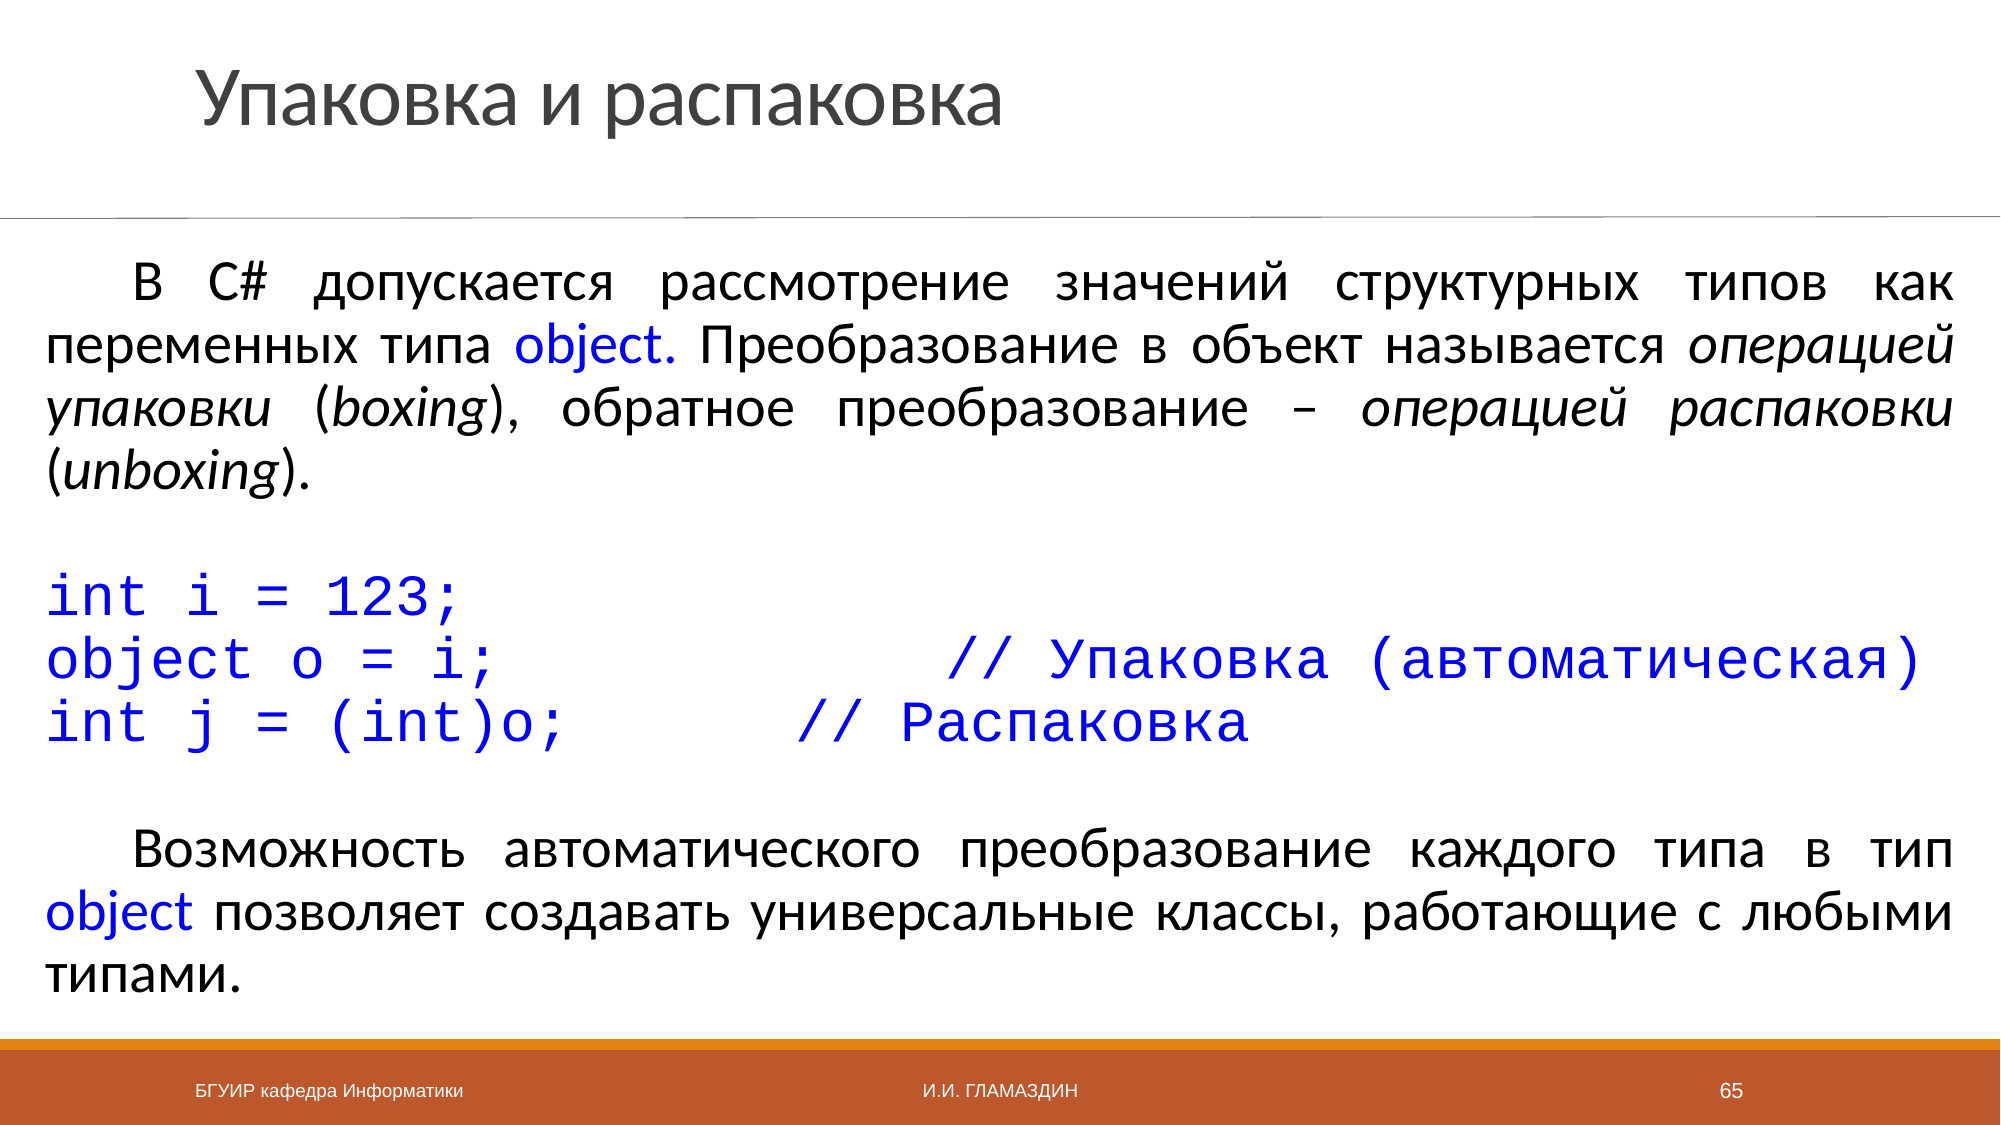

# Упаковка и распаковка
В C# допускается рассмотрение значений структурных типов как переменных типа object. Преобразование в объект называется операцией упаковки (boxing), обратное преобразование – операцией распаковки (unboxing).

int i = 123;
object o = i;			// Упаковка (автоматическая)
int j = (int)o;		// Распаковка

Возможность автоматического преобразование каждого типа в тип object позволяет создавать универсальные классы, работающие с любыми типами.

БГУИР кафедра Информатики
И.И. Гламаздин
65